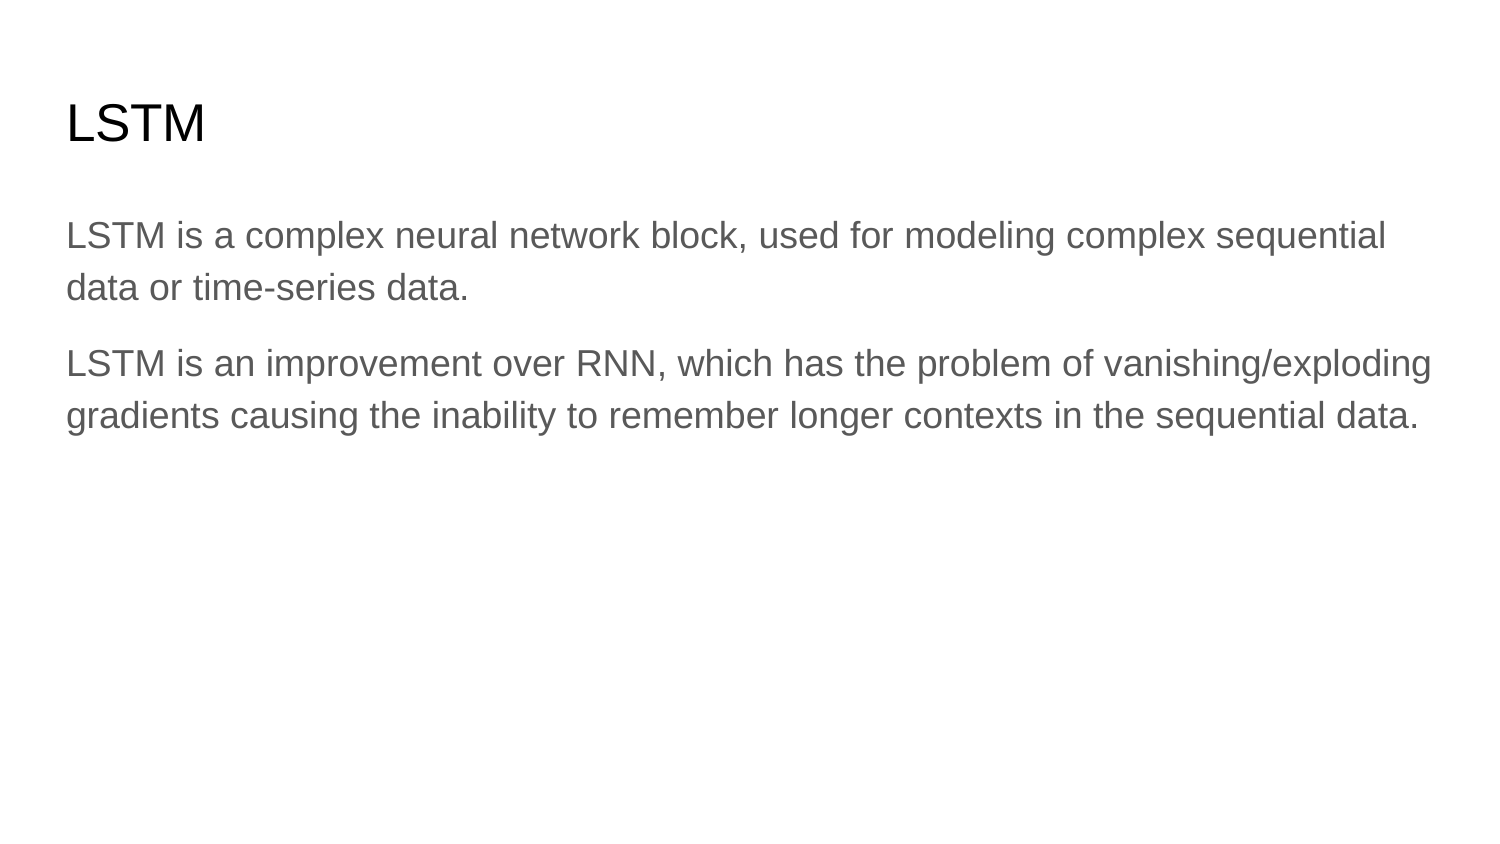

# LSTM
LSTM is a complex neural network block, used for modeling complex sequential data or time-series data.
LSTM is an improvement over RNN, which has the problem of vanishing/exploding gradients causing the inability to remember longer contexts in the sequential data.